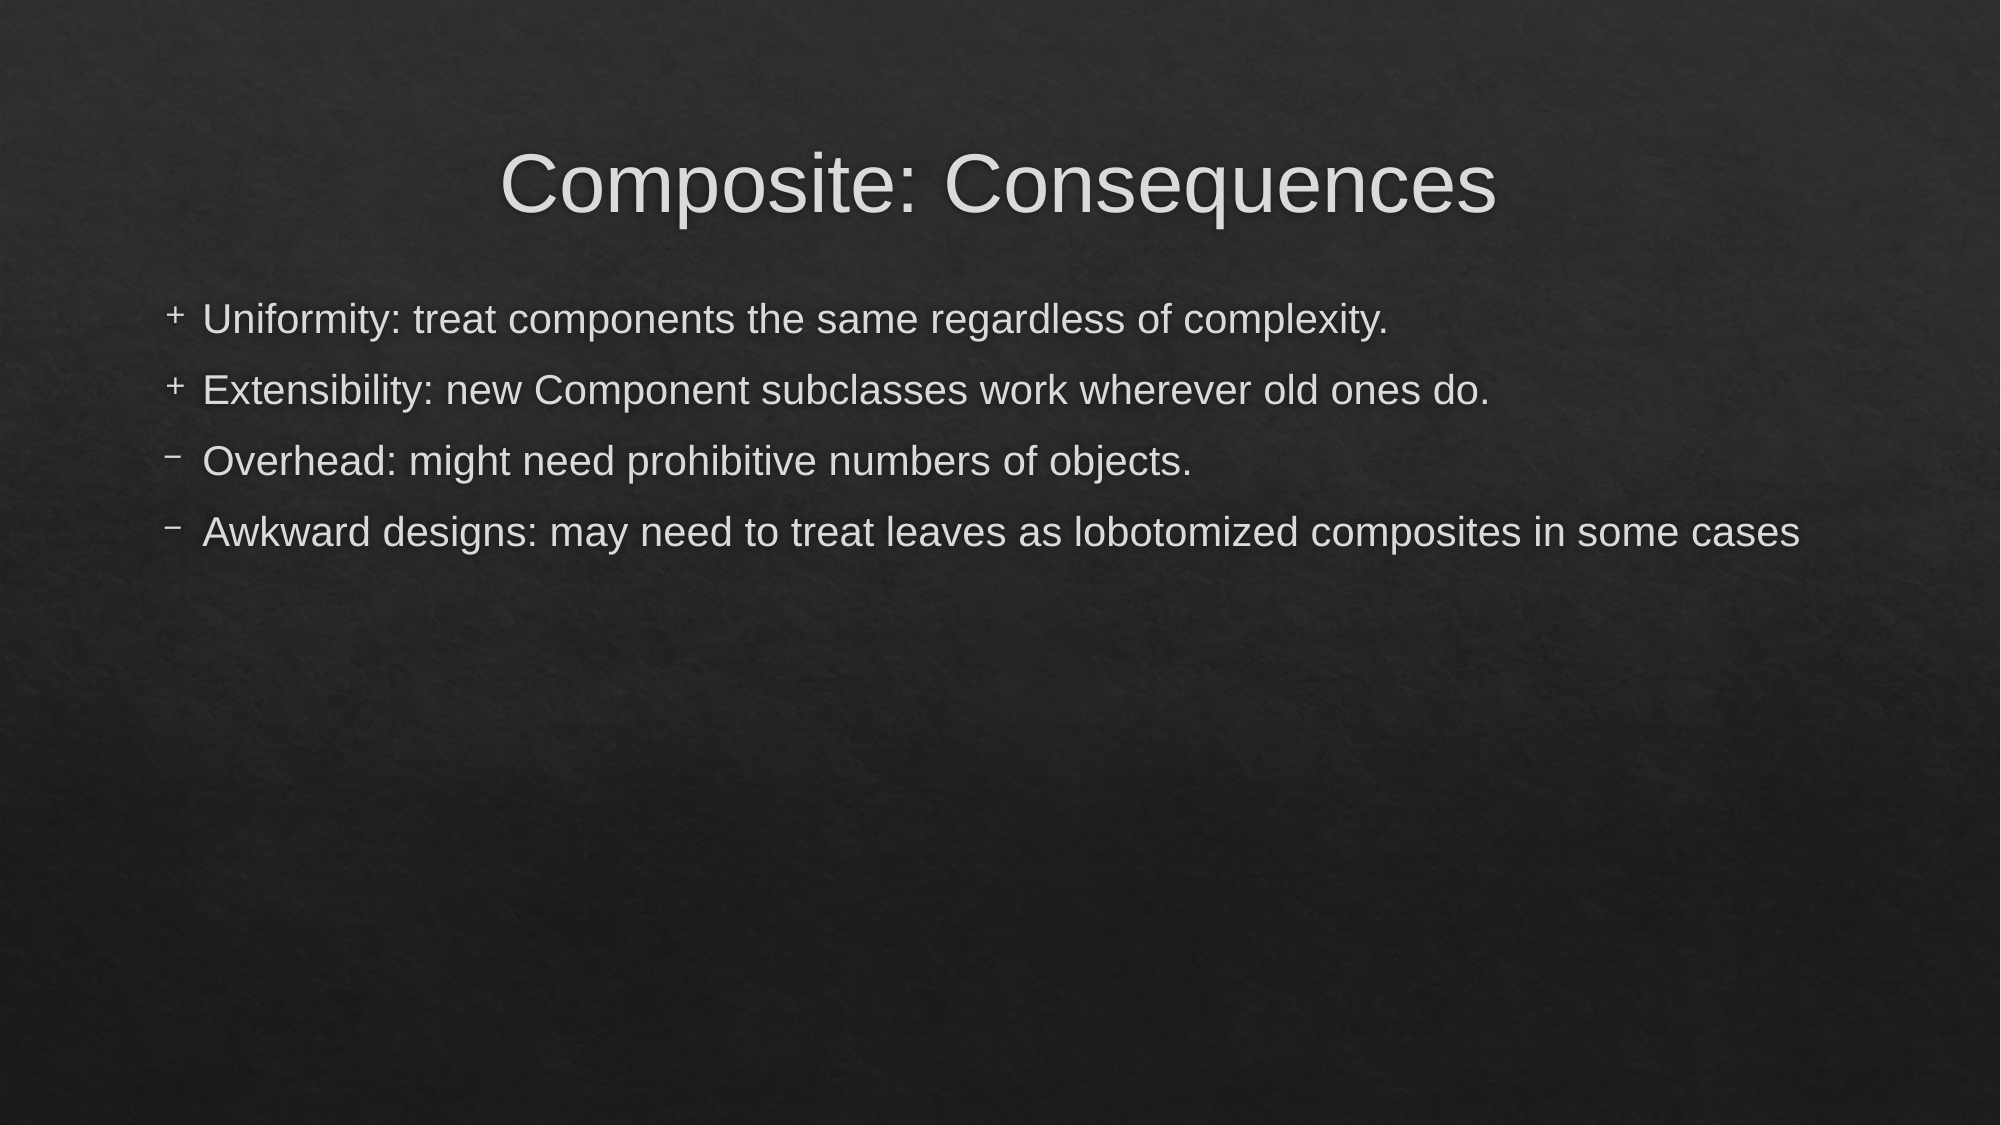

# Composite: Consequences
Uniformity: treat components the same regardless of complexity.
Extensibility: new Component subclasses work wherever old ones do.
Overhead: might need prohibitive numbers of objects.
Awkward designs: may need to treat leaves as lobotomized composites in some cases